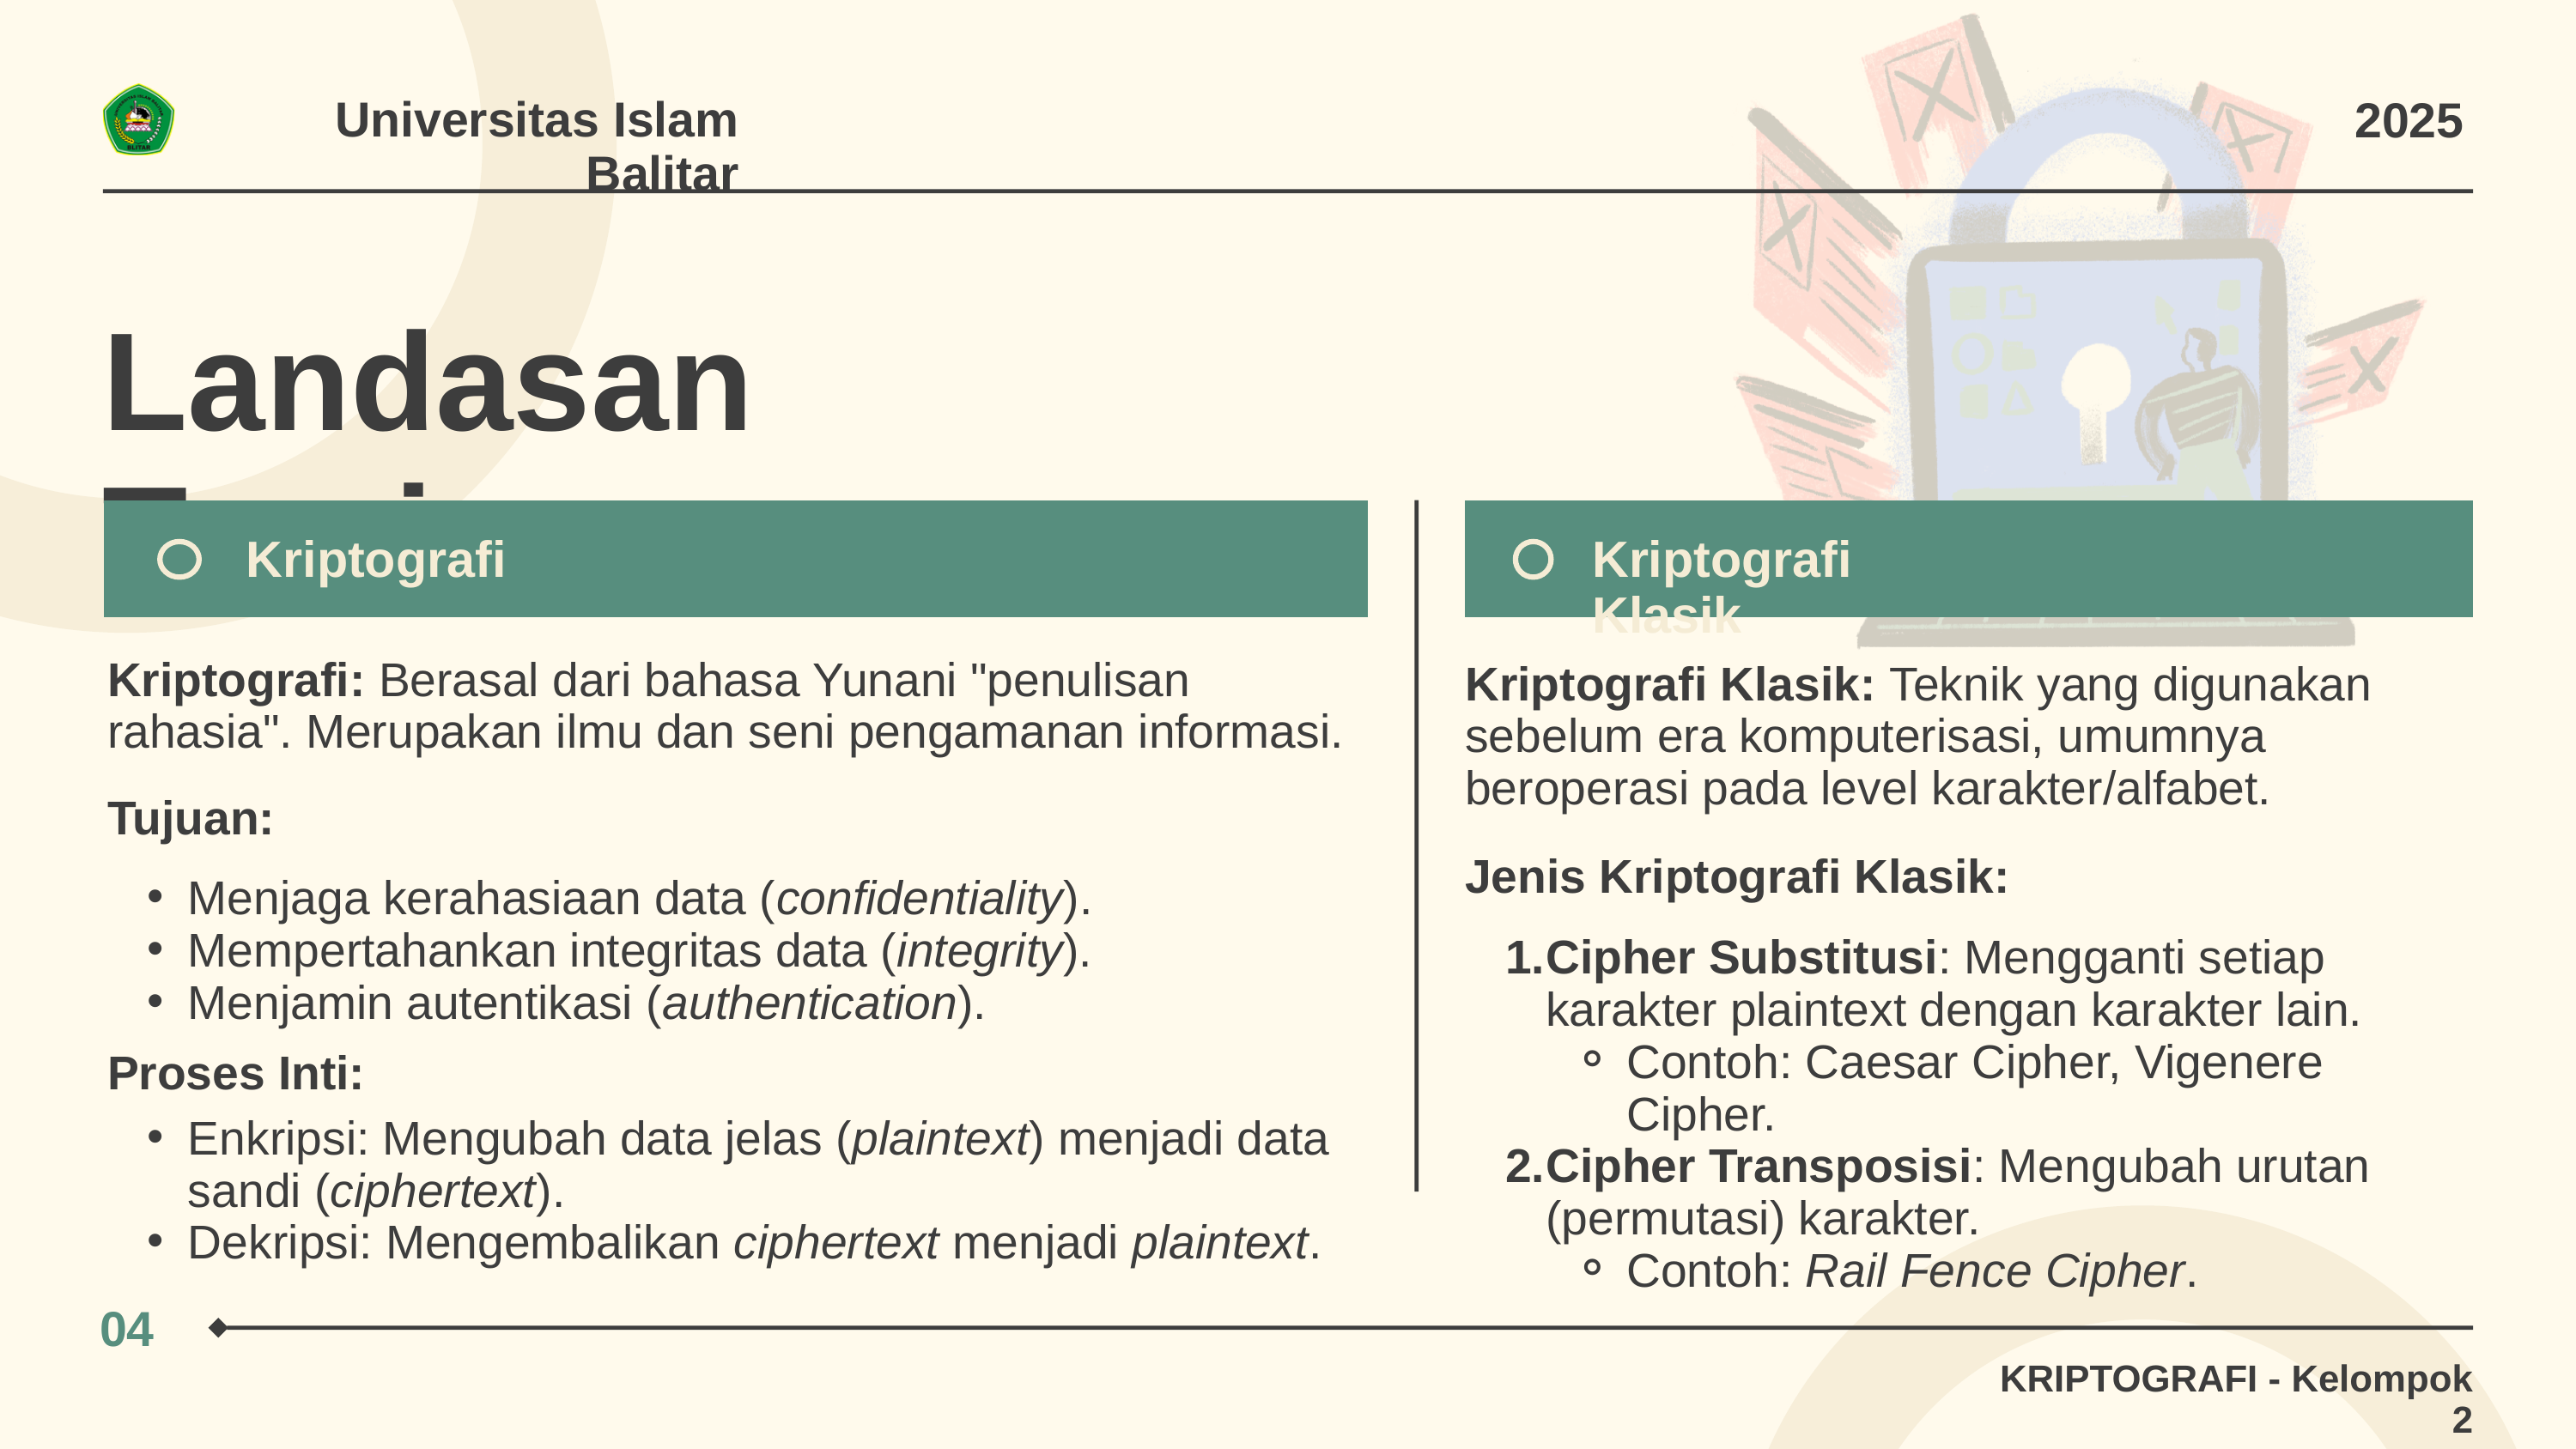

Universitas Islam Balitar
2025

Landasan Teori

Kriptografi

Kriptografi Klasik

Kriptografi: Berasal dari bahasa Yunani "penulisan rahasia". Merupakan ilmu dan seni pengamanan informasi.
Kriptografi Klasik: Teknik yang digunakan sebelum era komputerisasi, umumnya beroperasi pada level karakter/alfabet.
Tujuan:
Jenis Kriptografi Klasik:
Menjaga kerahasiaan data (confidentiality).
Mempertahankan integritas data (integrity).
Menjamin autentikasi (authentication).
Cipher Substitusi: Mengganti setiap karakter plaintext dengan karakter lain.
Contoh: Caesar Cipher, Vigenere Cipher.
Cipher Transposisi: Mengubah urutan (permutasi) karakter.
Contoh: Rail Fence Cipher.
Proses Inti:
Enkripsi: Mengubah data jelas (plaintext) menjadi data sandi (ciphertext).
Dekripsi: Mengembalikan ciphertext menjadi plaintext.

04

KRIPTOGRAFI - Kelompok 2